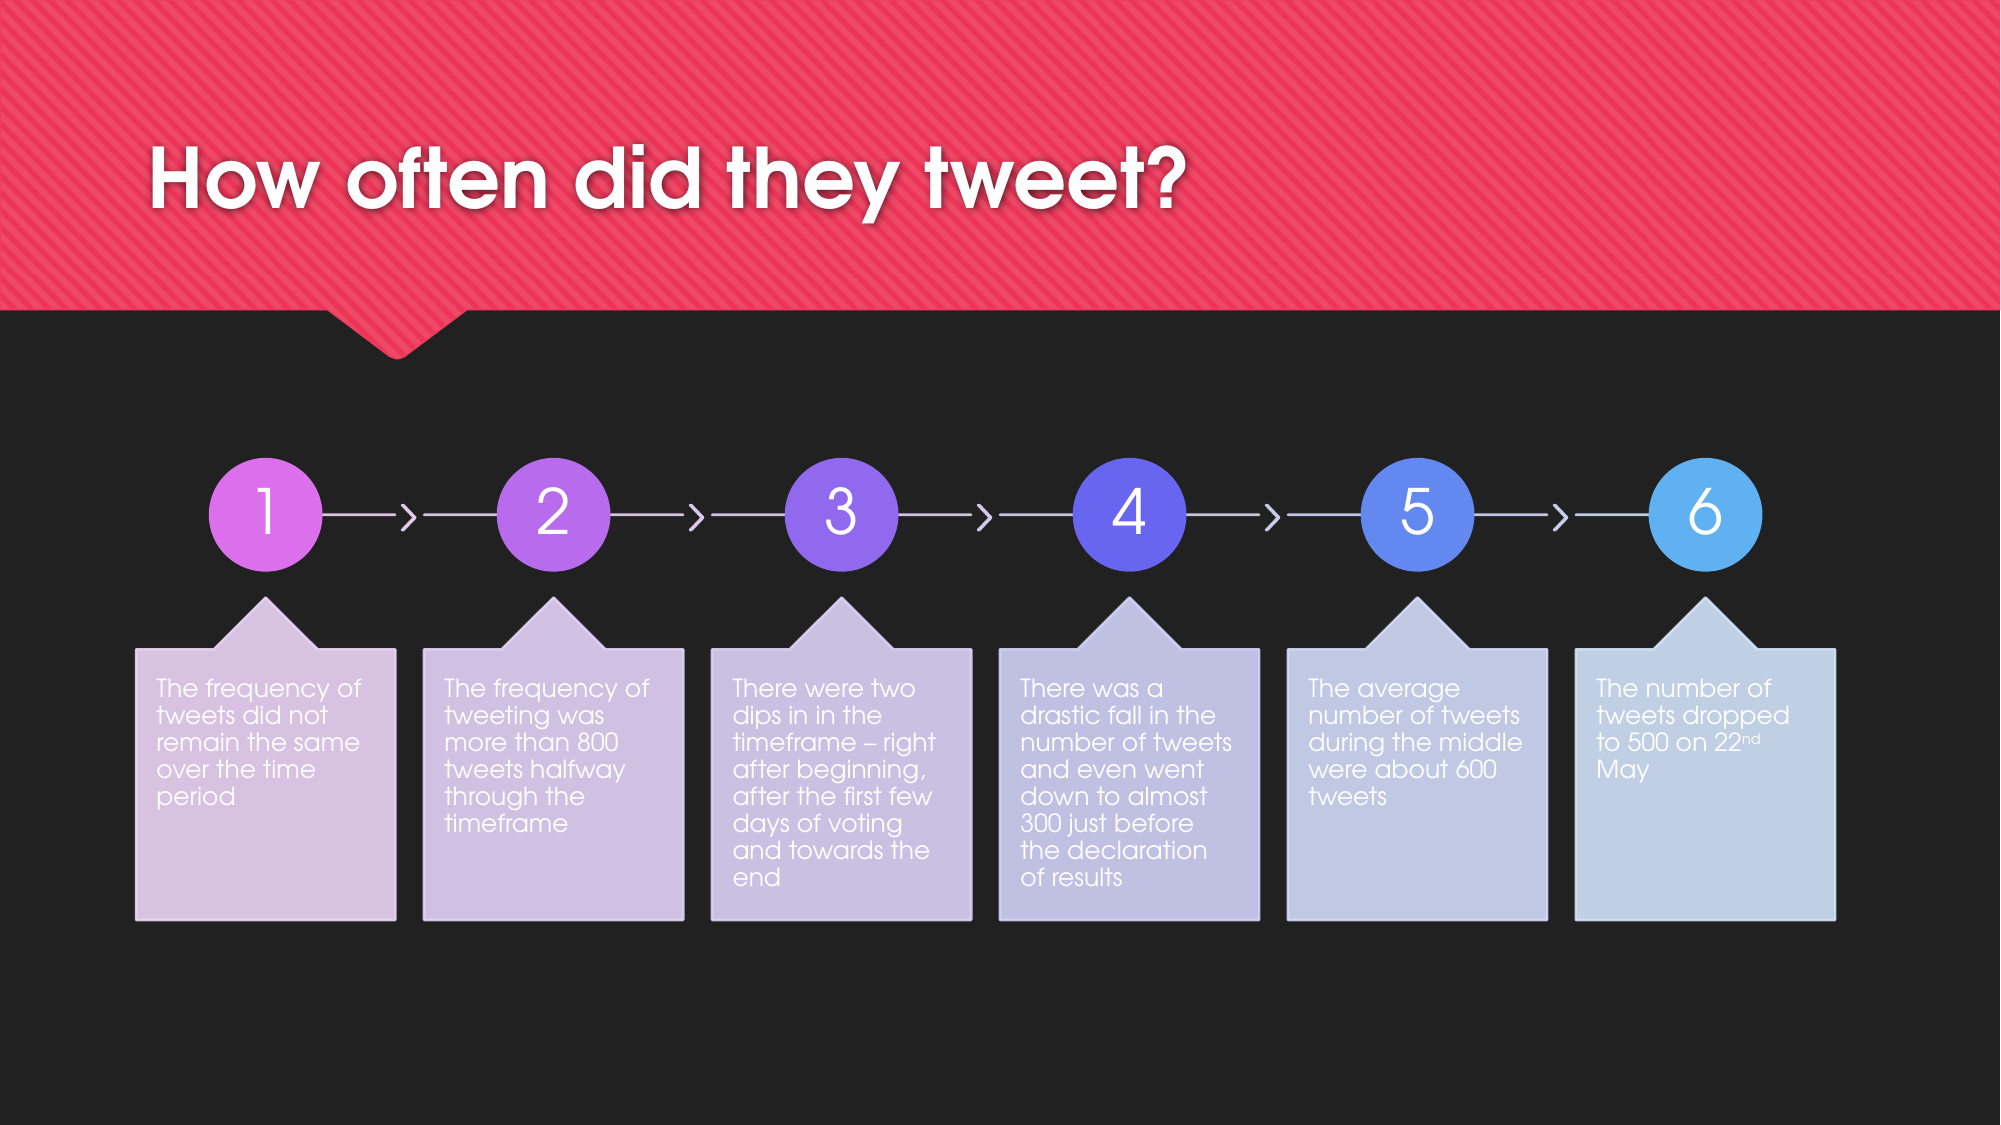

# How often did they tweet?
1
The frequency of tweets did not remain the same over the time period
2
The frequency of tweeting was more than 800 tweets halfway through the timeframe
3
There were two dips in in the timeframe – right after beginning, after the first few days of voting and towards the end
4
There was a drastic fall in the number of tweets and even went down to almost 300 just before the declaration of results
5
The average number of tweets during the middle were about 600 tweets
6
The number of tweets dropped to 500 on 22nd May